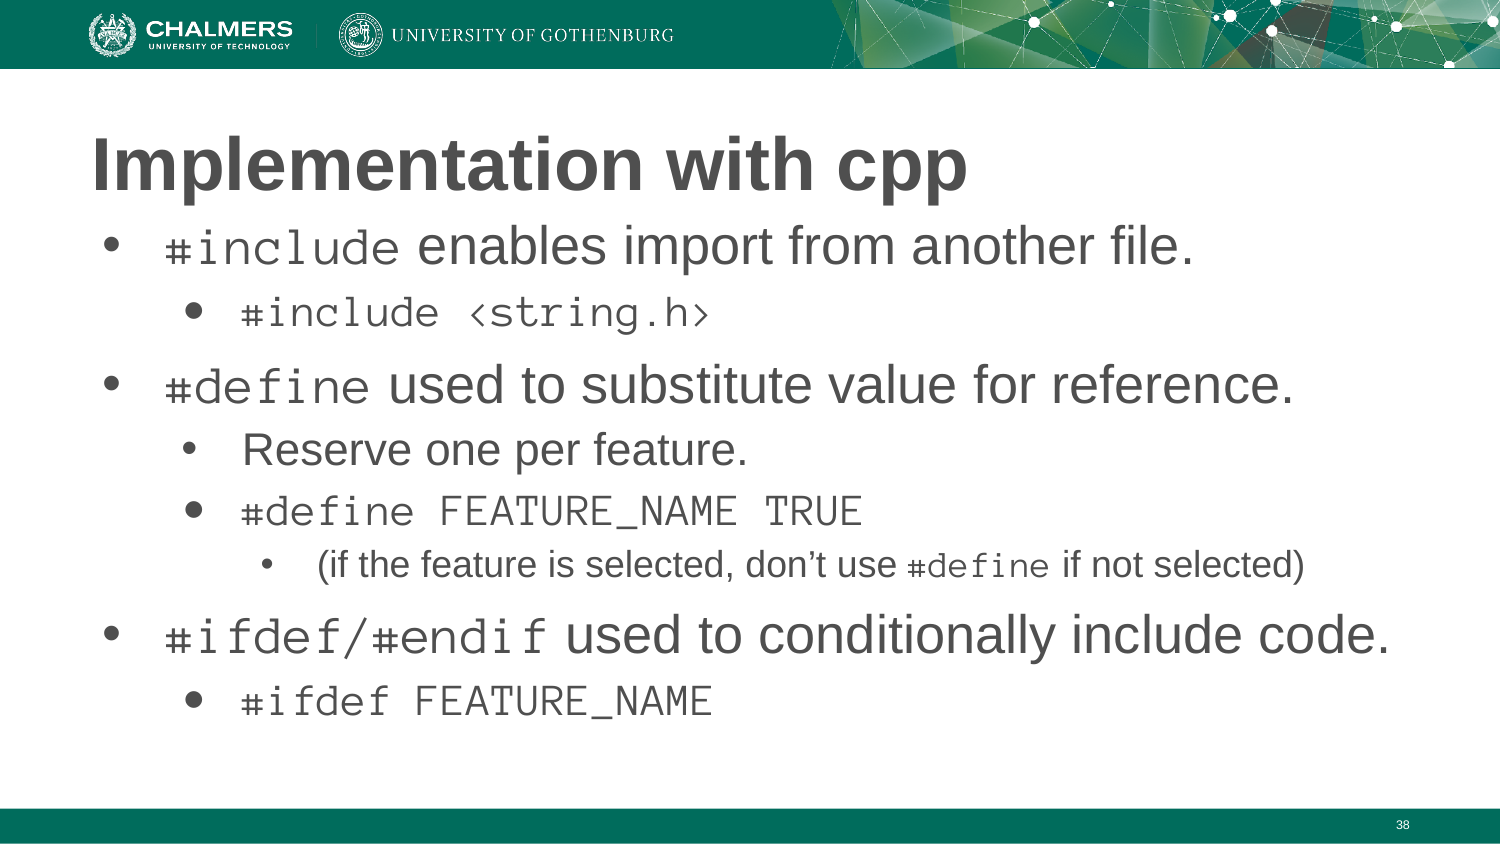

# Implementation with cpp
#include enables import from another file.
#include <string.h>
#define used to substitute value for reference.
Reserve one per feature.
#define FEATURE_NAME TRUE
(if the feature is selected, don’t use #define if not selected)
#ifdef/#endif used to conditionally include code.
#ifdef FEATURE_NAME
38